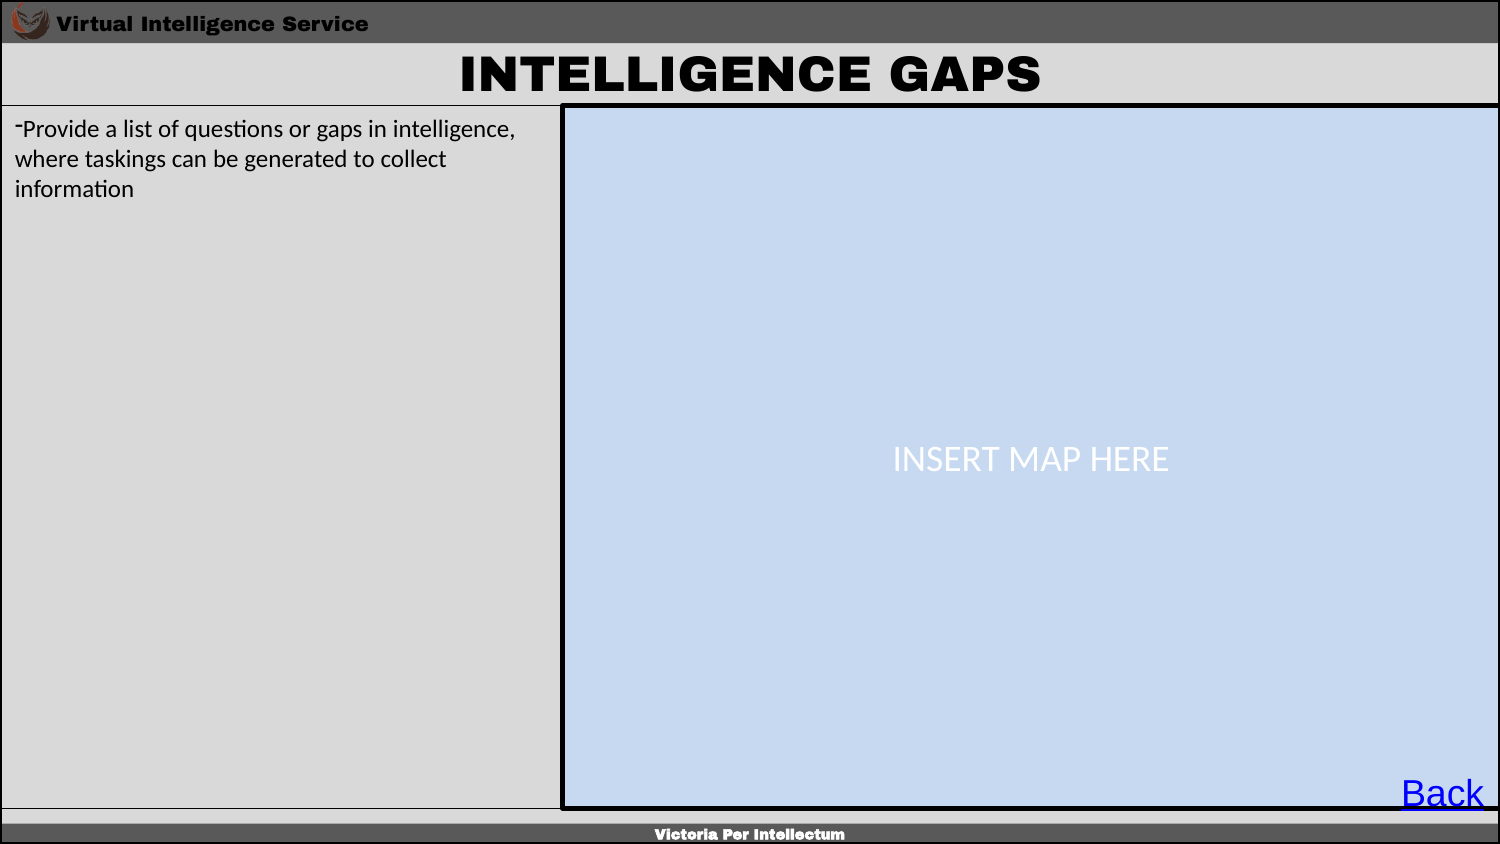

# INTELLIGENCE GAPS
Provide a list of questions or gaps in intelligence, where taskings can be generated to collect information
INSERT MAP HERE
A
A
B
B
C
C
D
D
E
E
F
F
Back